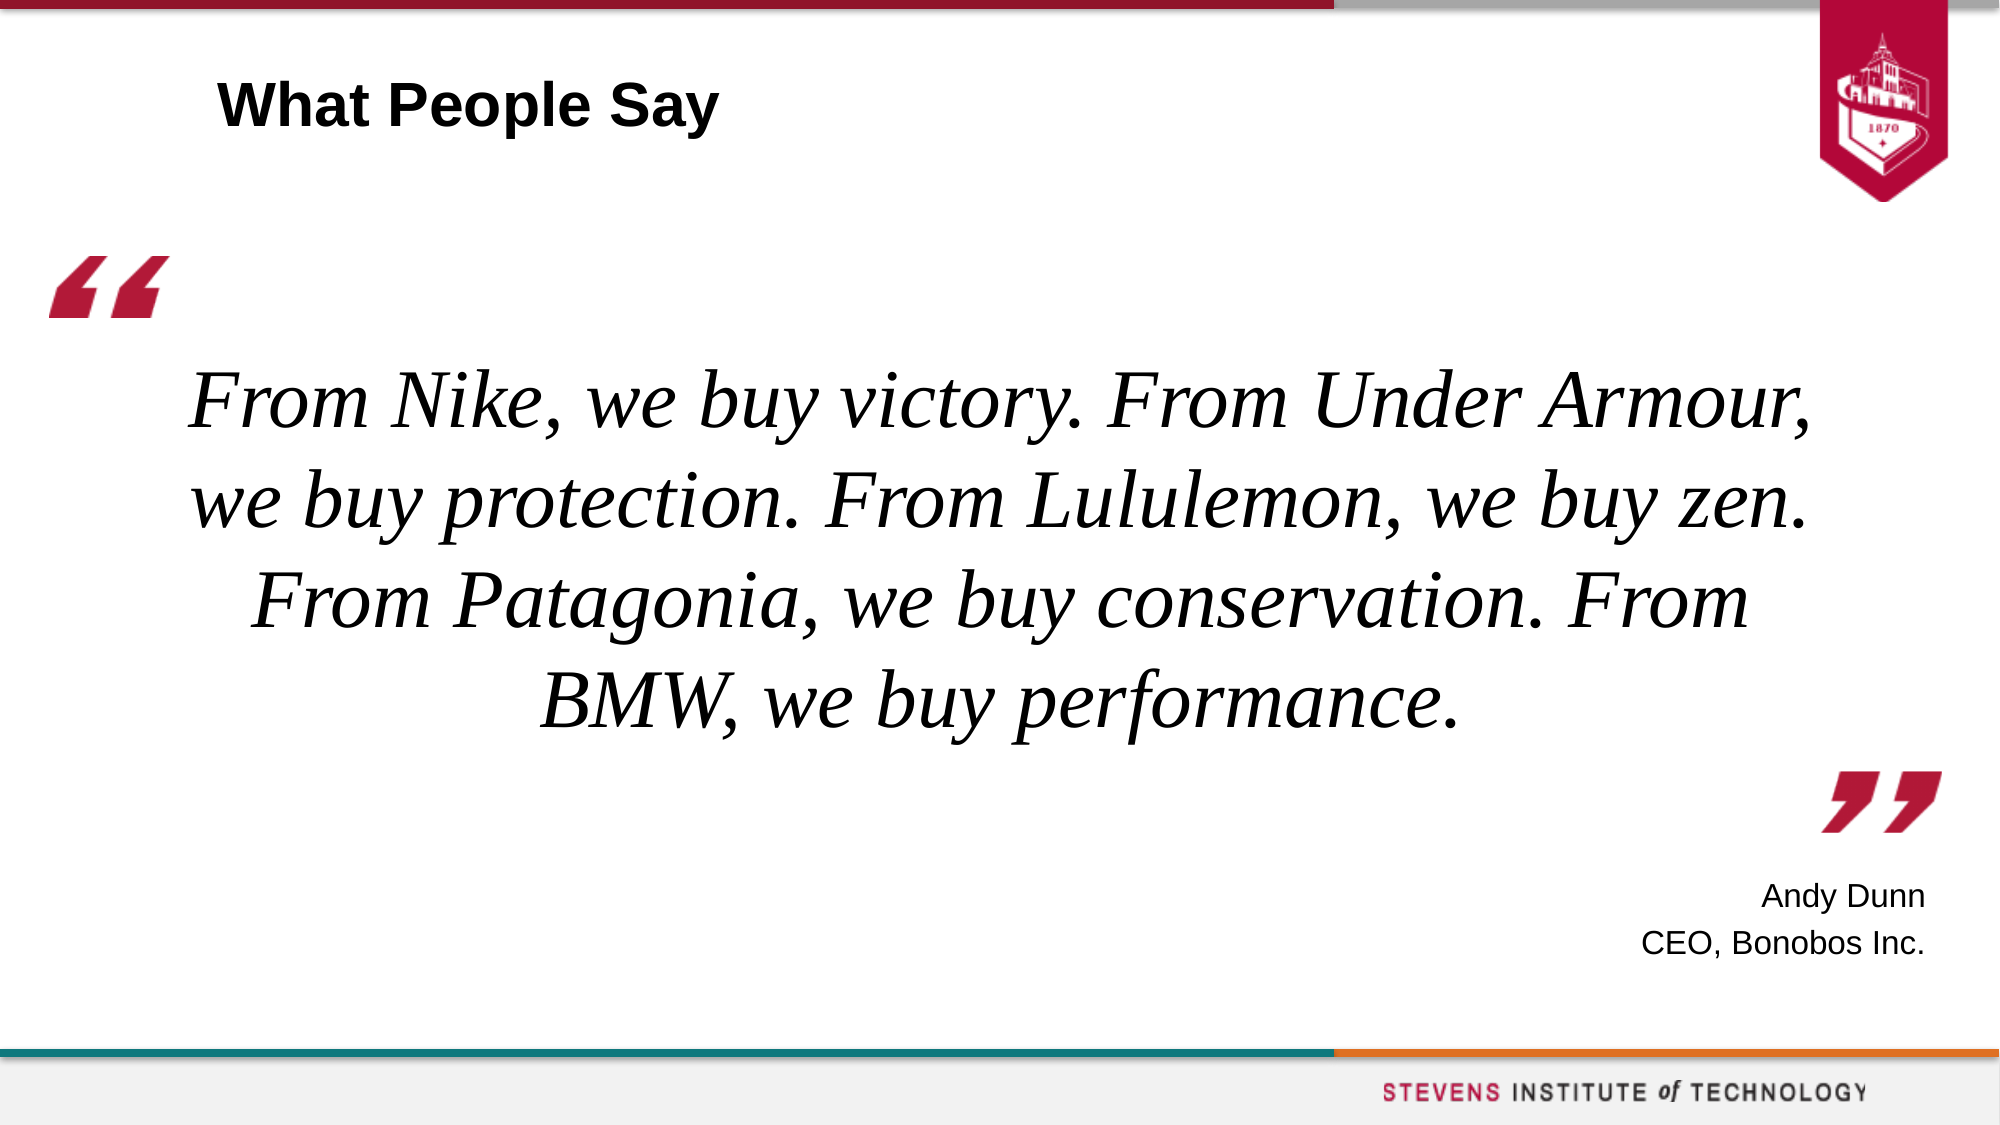

# What People Say
From Nike, we buy victory. From Under Armour, we buy protection. From Lululemon, we buy zen. From Patagonia, we buy conservation. From BMW, we buy performance.
Andy Dunn
CEO, Bonobos Inc.